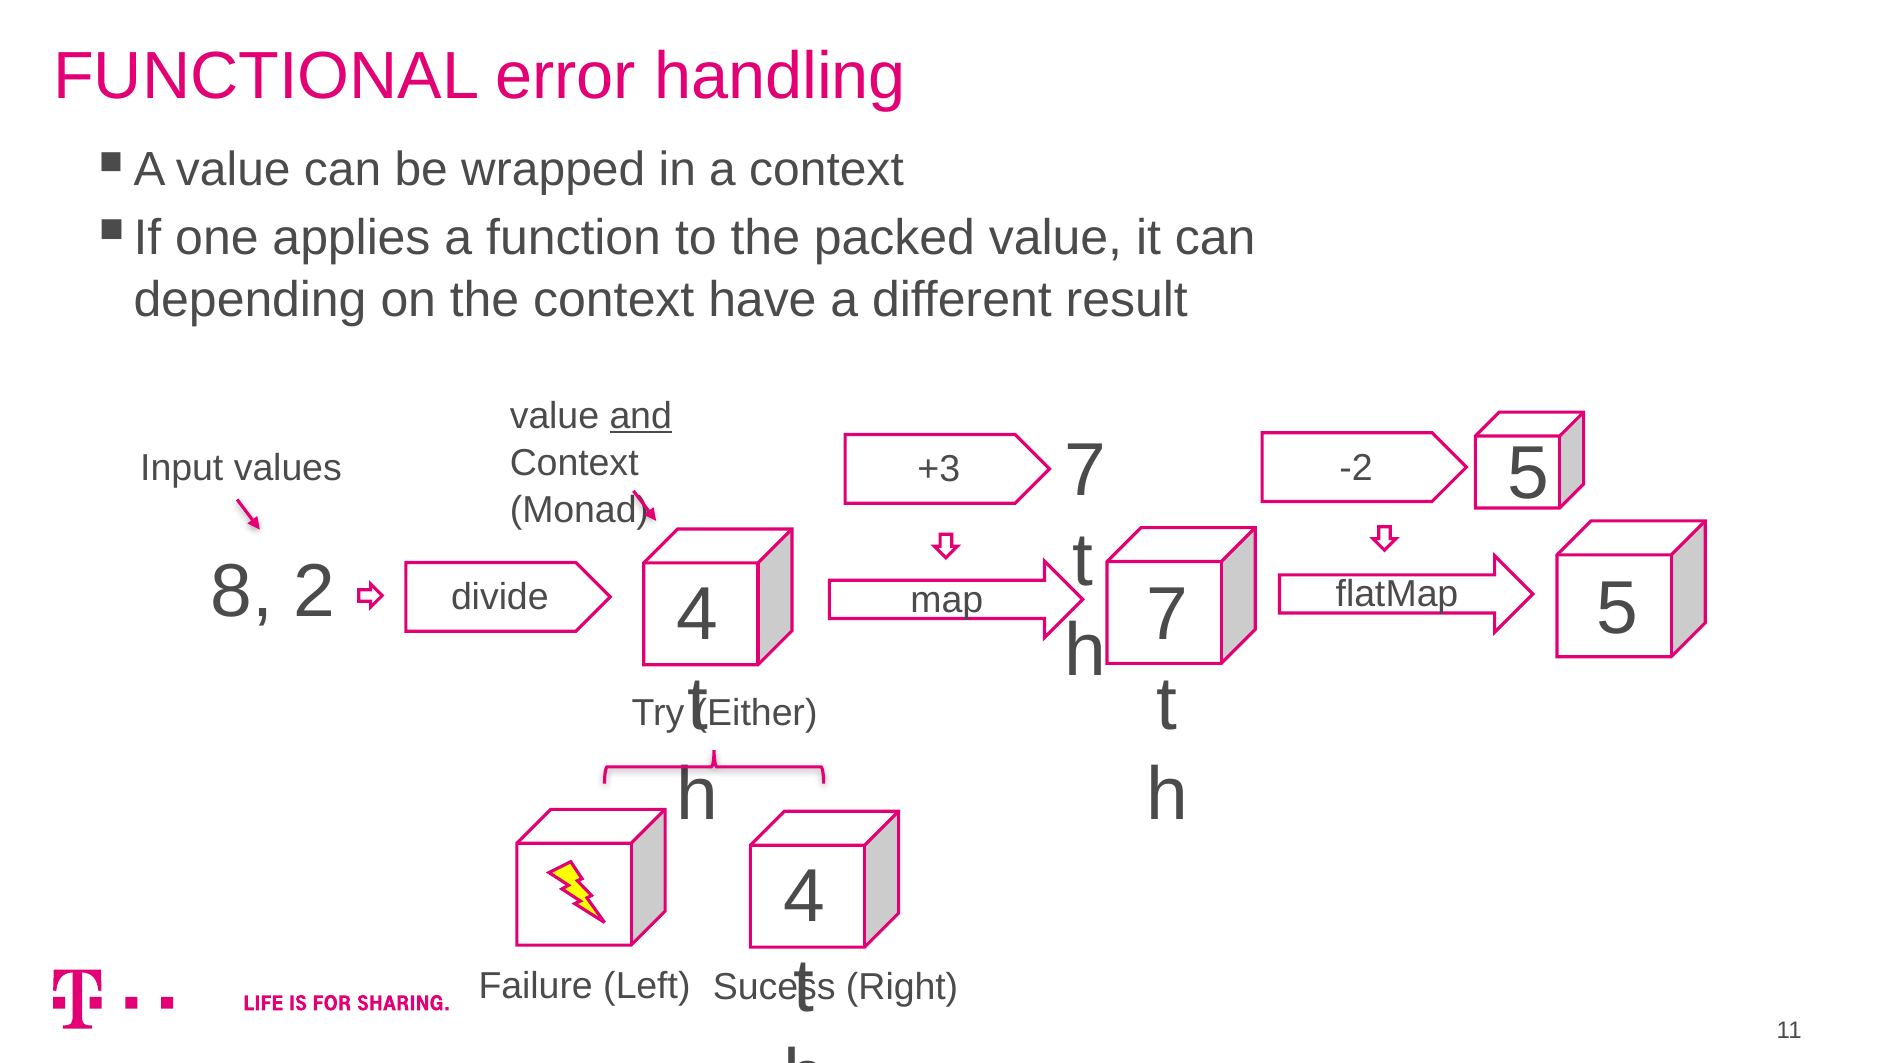

# FUNCTIONAL error handling
A value can be wrapped in a context
If one applies a function to the packed value, it can depending on the context have a different result
value and Context (Monad)

5
7th
-2
+3
Input values

5

7th

4th
8, 2

flatMap
map
divide

Try (Either)

4th
Failure (Left)
Sucess (Right)
11